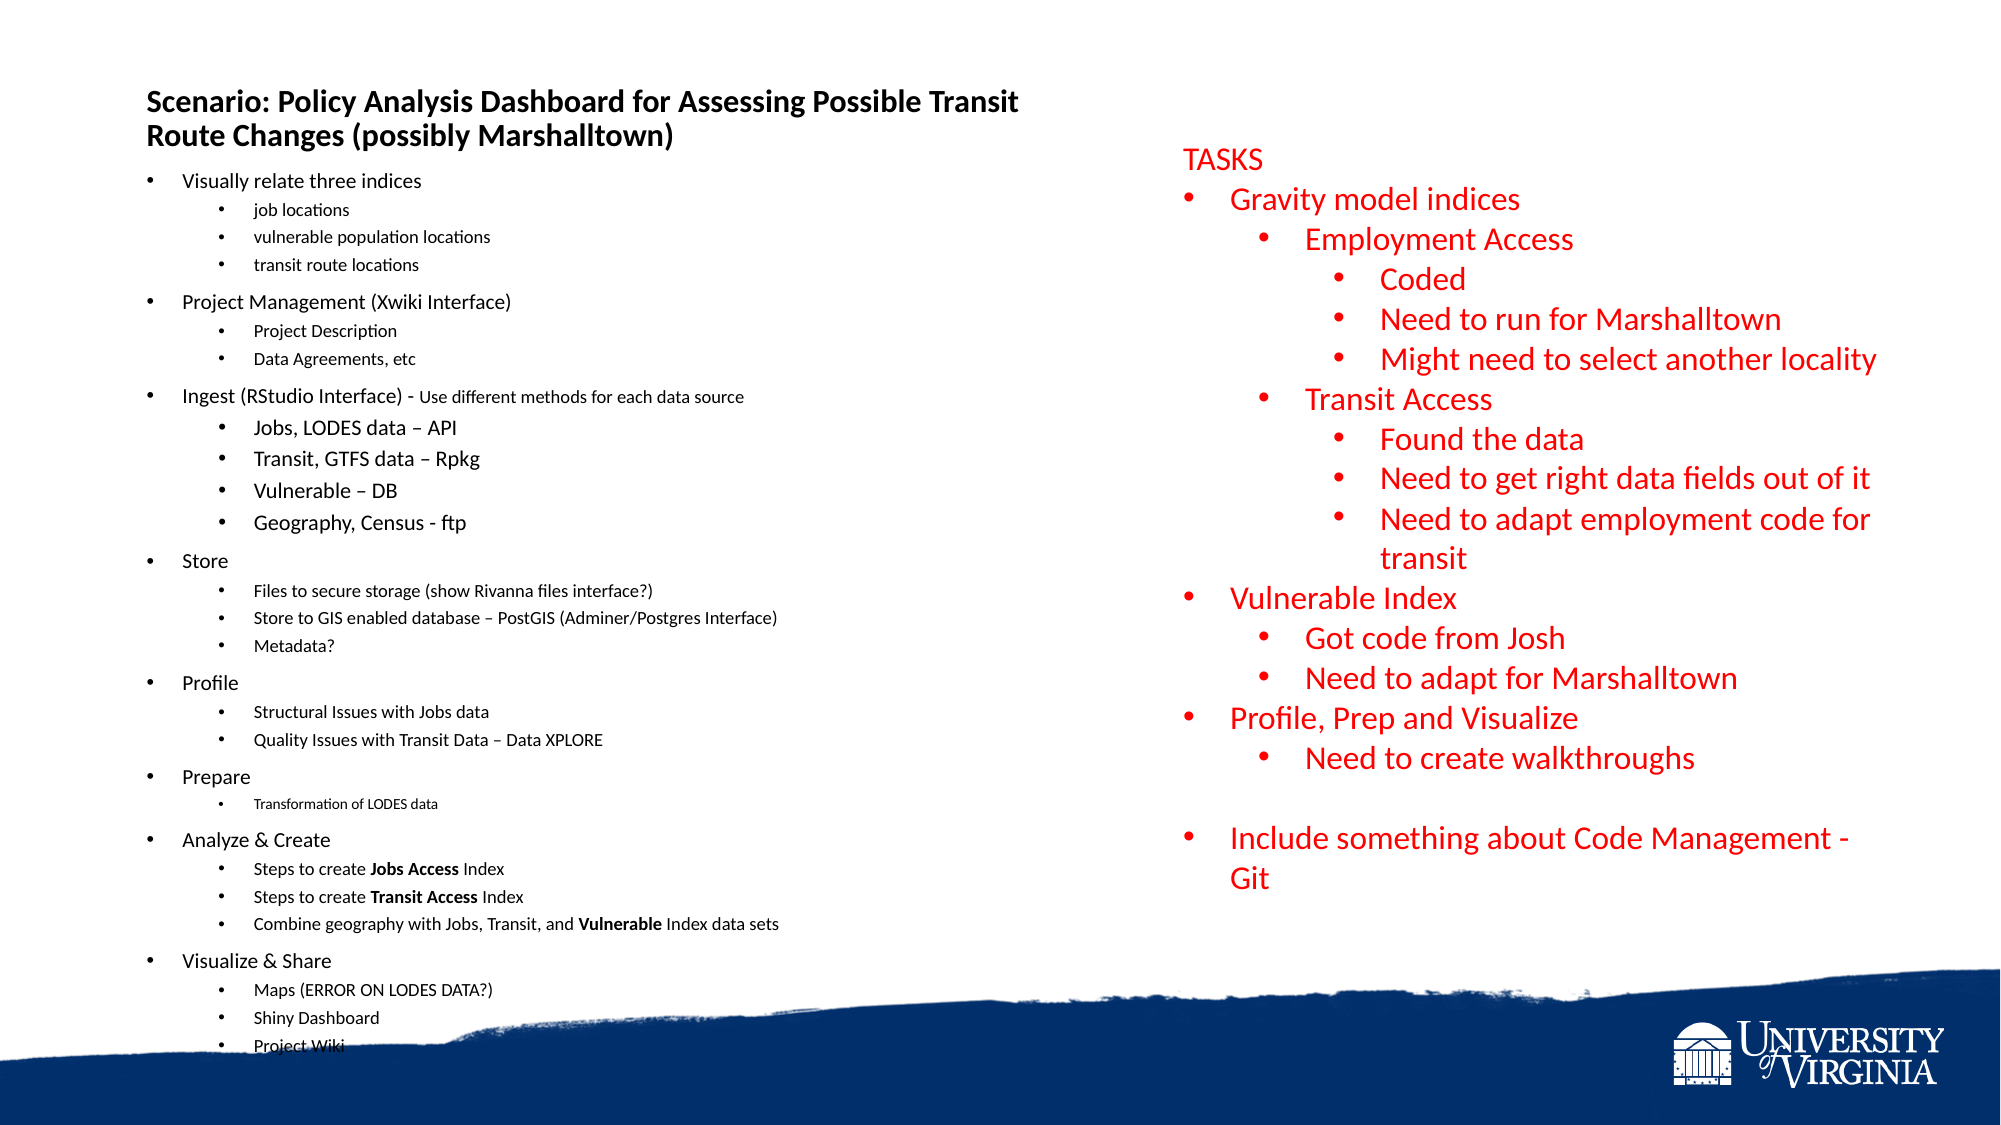

Scenario: Policy Analysis Dashboard for Assessing Possible Transit Route Changes (possibly Marshalltown)
Visually relate three indices
job locations
vulnerable population locations
transit route locations
Project Management (Xwiki Interface)
Project Description
Data Agreements, etc
Ingest (RStudio Interface) - Use different methods for each data source
Jobs, LODES data – API
Transit, GTFS data – Rpkg
Vulnerable – DB
Geography, Census - ftp
Store
Files to secure storage (show Rivanna files interface?)
Store to GIS enabled database – PostGIS (Adminer/Postgres Interface)
Metadata?
Profile
Structural Issues with Jobs data
Quality Issues with Transit Data – Data XPLORE
Prepare
Transformation of LODES data
Analyze & Create
Steps to create Jobs Access Index
Steps to create Transit Access Index
Combine geography with Jobs, Transit, and Vulnerable Index data sets
Visualize & Share
Maps (ERROR ON LODES DATA?)
Shiny Dashboard
Project Wiki
TASKS
Gravity model indices
Employment Access
Coded
Need to run for Marshalltown
Might need to select another locality
Transit Access
Found the data
Need to get right data fields out of it
Need to adapt employment code for transit
Vulnerable Index
Got code from Josh
Need to adapt for Marshalltown
Profile, Prep and Visualize
Need to create walkthroughs

Include something about Code Management - Git